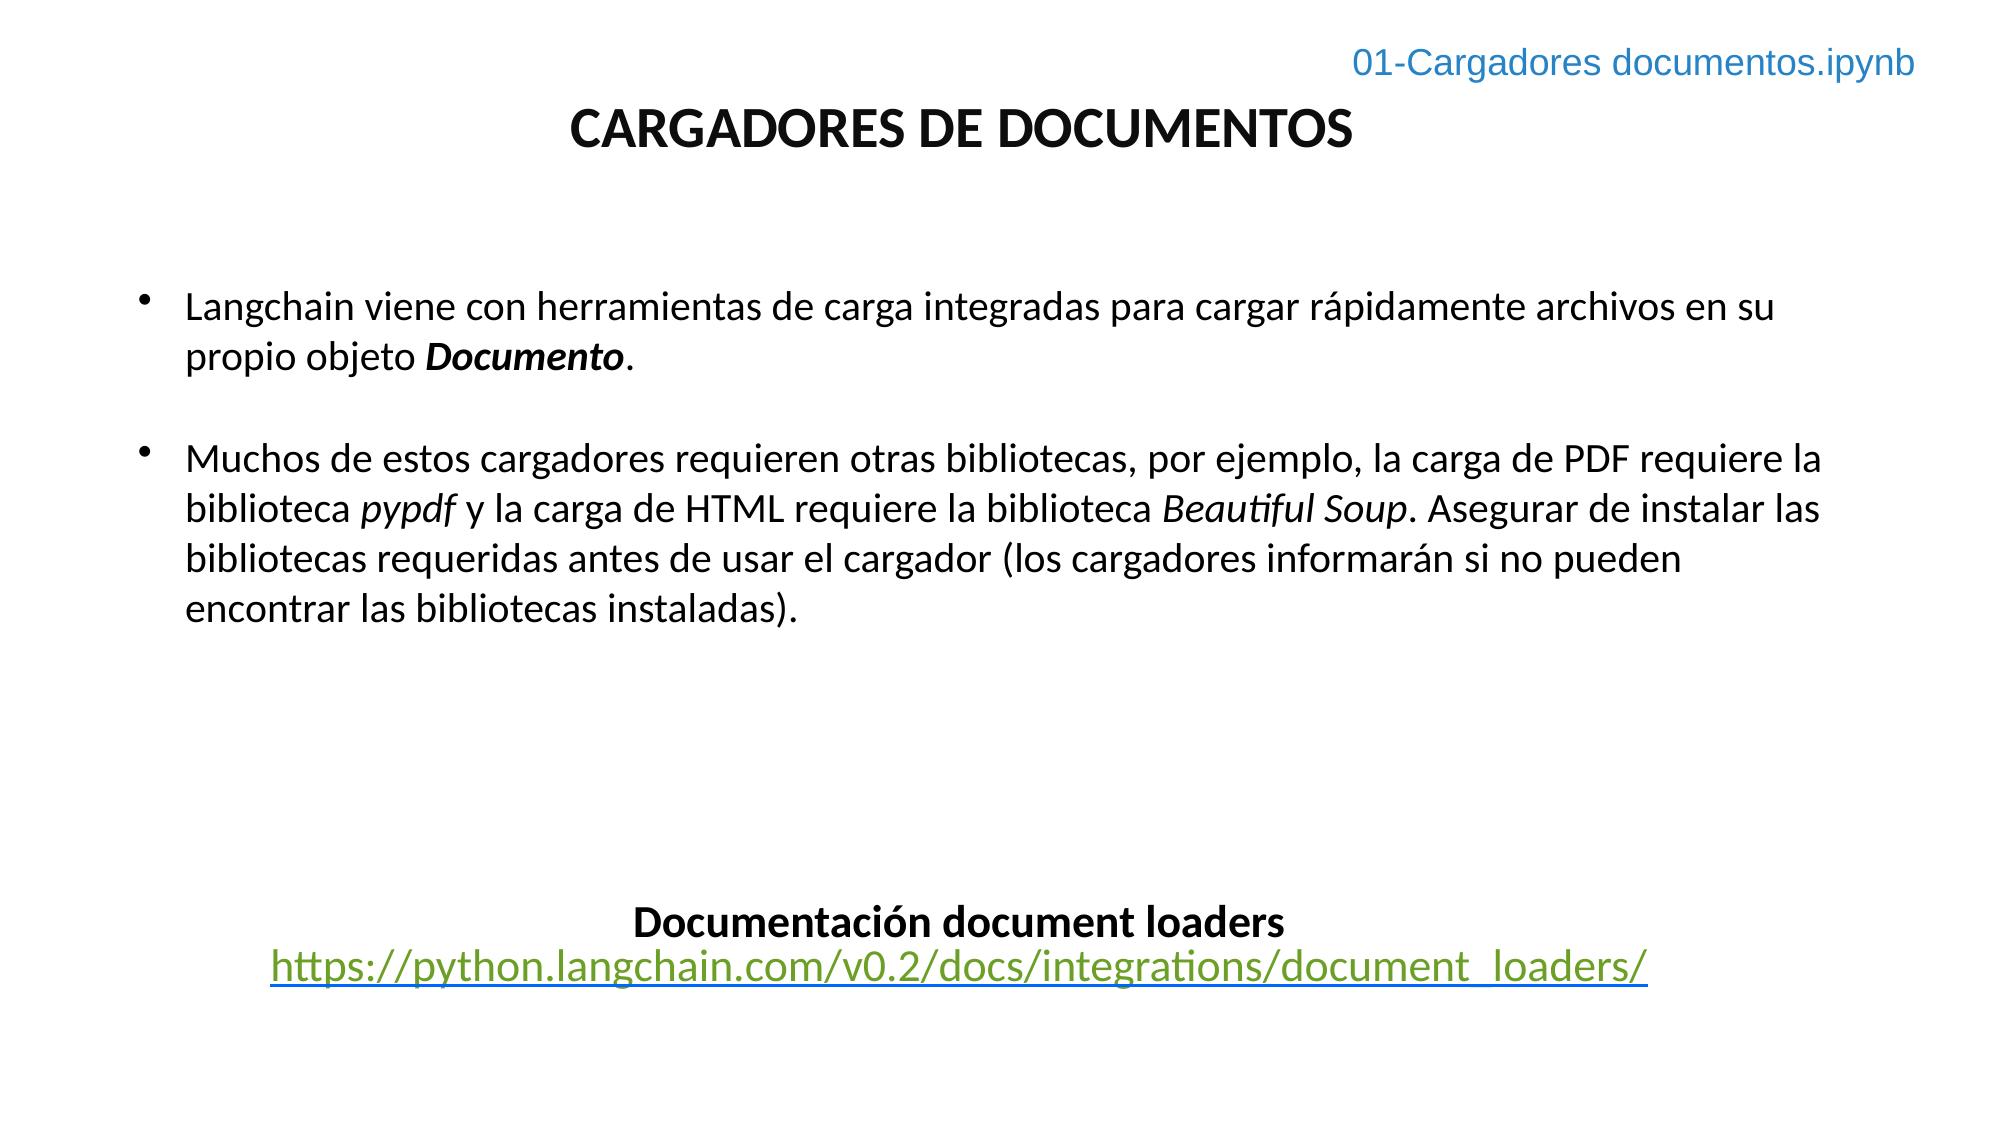

01-Cargadores documentos.ipynb
Cargadores de documentos
Langchain viene con herramientas de carga integradas para cargar rápidamente archivos en su propio objeto Documento.

Muchos de estos cargadores requieren otras bibliotecas, por ejemplo, la carga de PDF requiere la biblioteca pypdf y la carga de HTML requiere la biblioteca Beautiful Soup. Asegurar de instalar las bibliotecas requeridas antes de usar el cargador (los cargadores informarán si no pueden encontrar las bibliotecas instaladas).
Documentación document loaders
https://python.langchain.com/v0.2/docs/integrations/document_loaders/